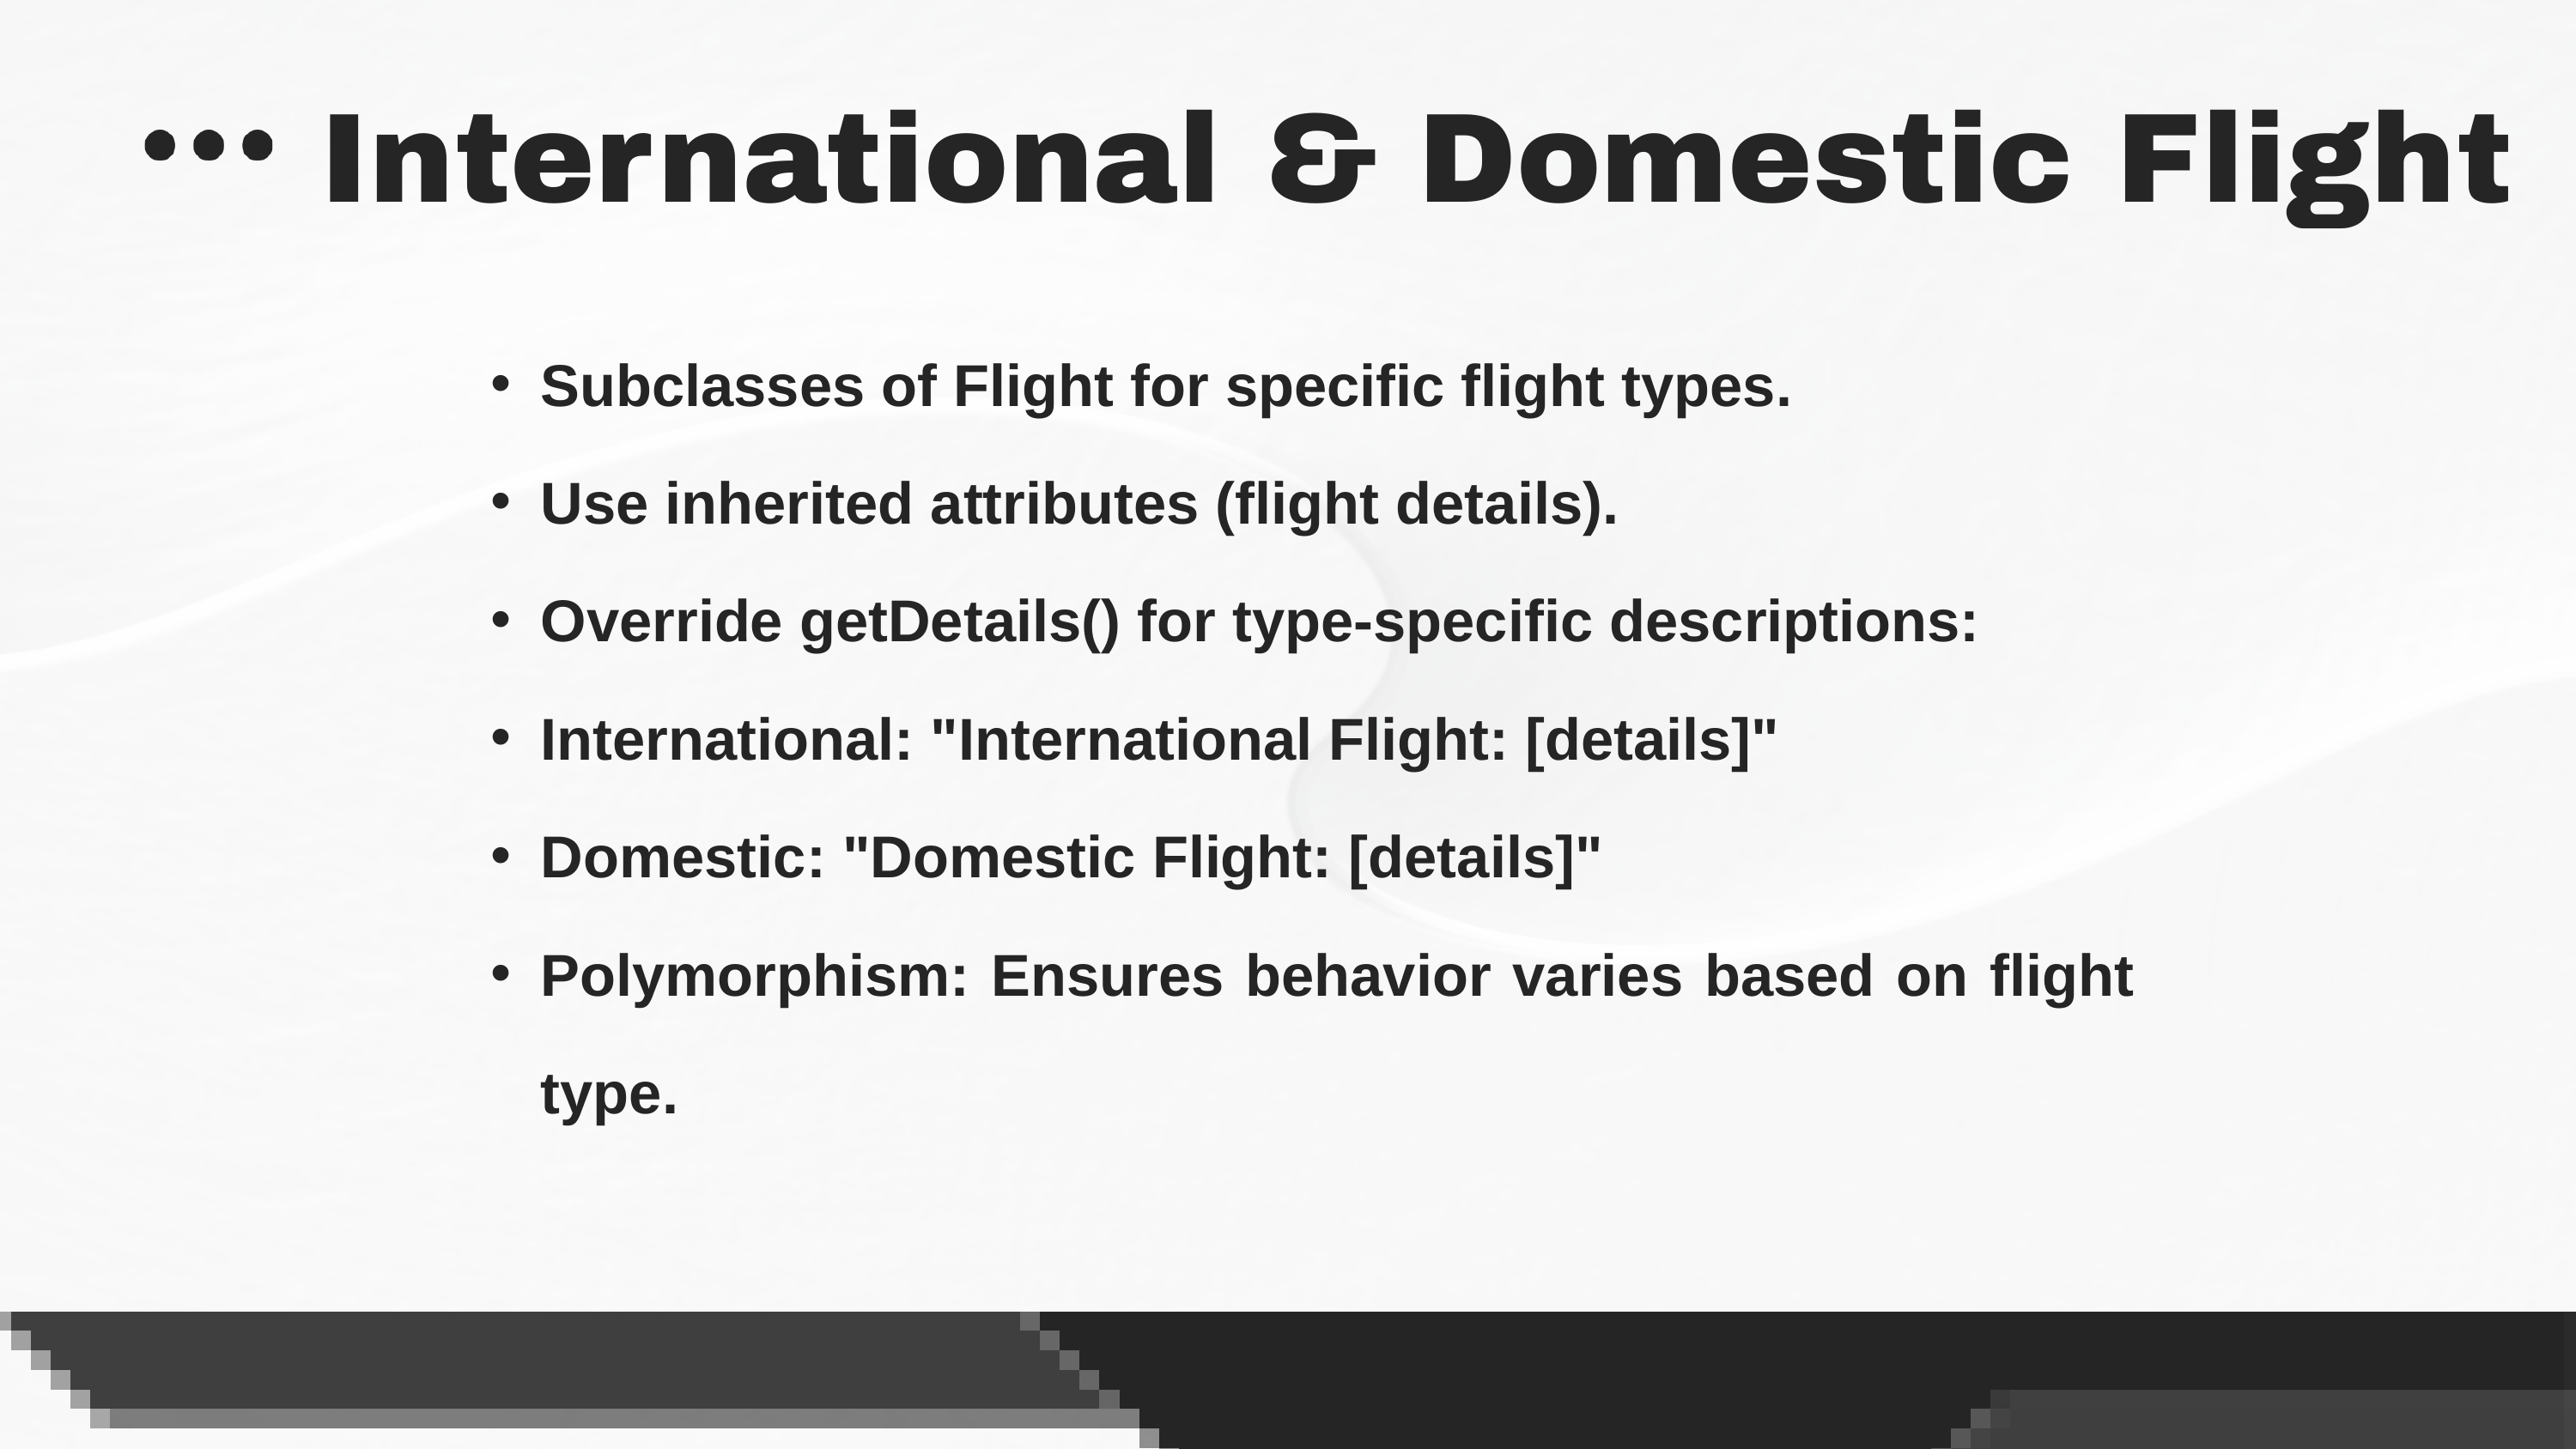

International & Domestic Flight

Subclasses of Flight for specific flight types.
Use inherited attributes (flight details).
Override getDetails() for type-specific descriptions:
International: "International Flight: [details]"
Domestic: "Domestic Flight: [details]"
Polymorphism: Ensures behavior varies based on flight type.